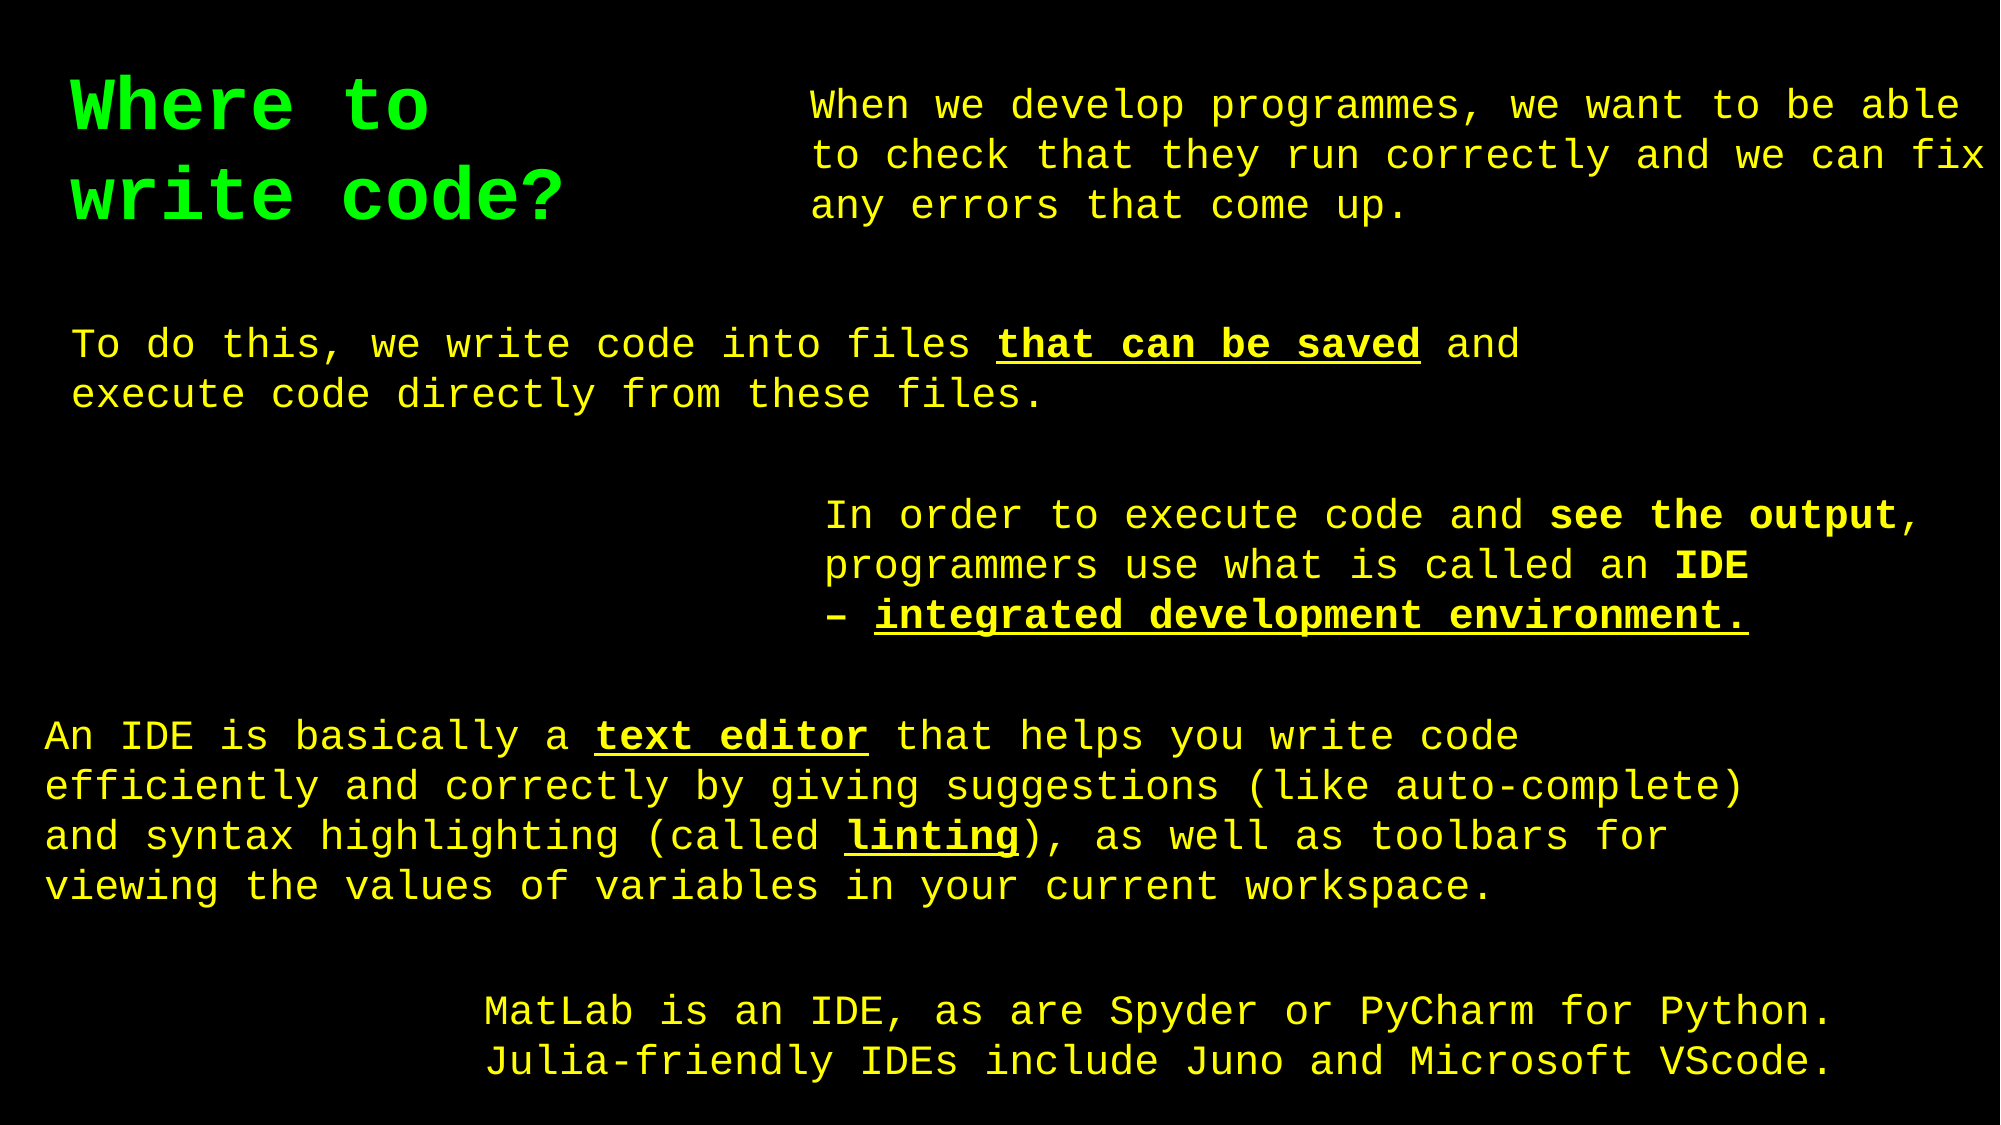

Where to write code?
When we develop programmes, we want to be able to check that they run correctly and we can fix any errors that come up.
To do this, we write code into files that can be saved and execute code directly from these files.
In order to execute code and see the output, programmers use what is called an IDE
– integrated development environment.
An IDE is basically a text editor that helps you write code efficiently and correctly by giving suggestions (like auto-complete) and syntax highlighting (called linting), as well as toolbars for viewing the values of variables in your current workspace.
MatLab is an IDE, as are Spyder or PyCharm for Python.
Julia-friendly IDEs include Juno and Microsoft VScode.